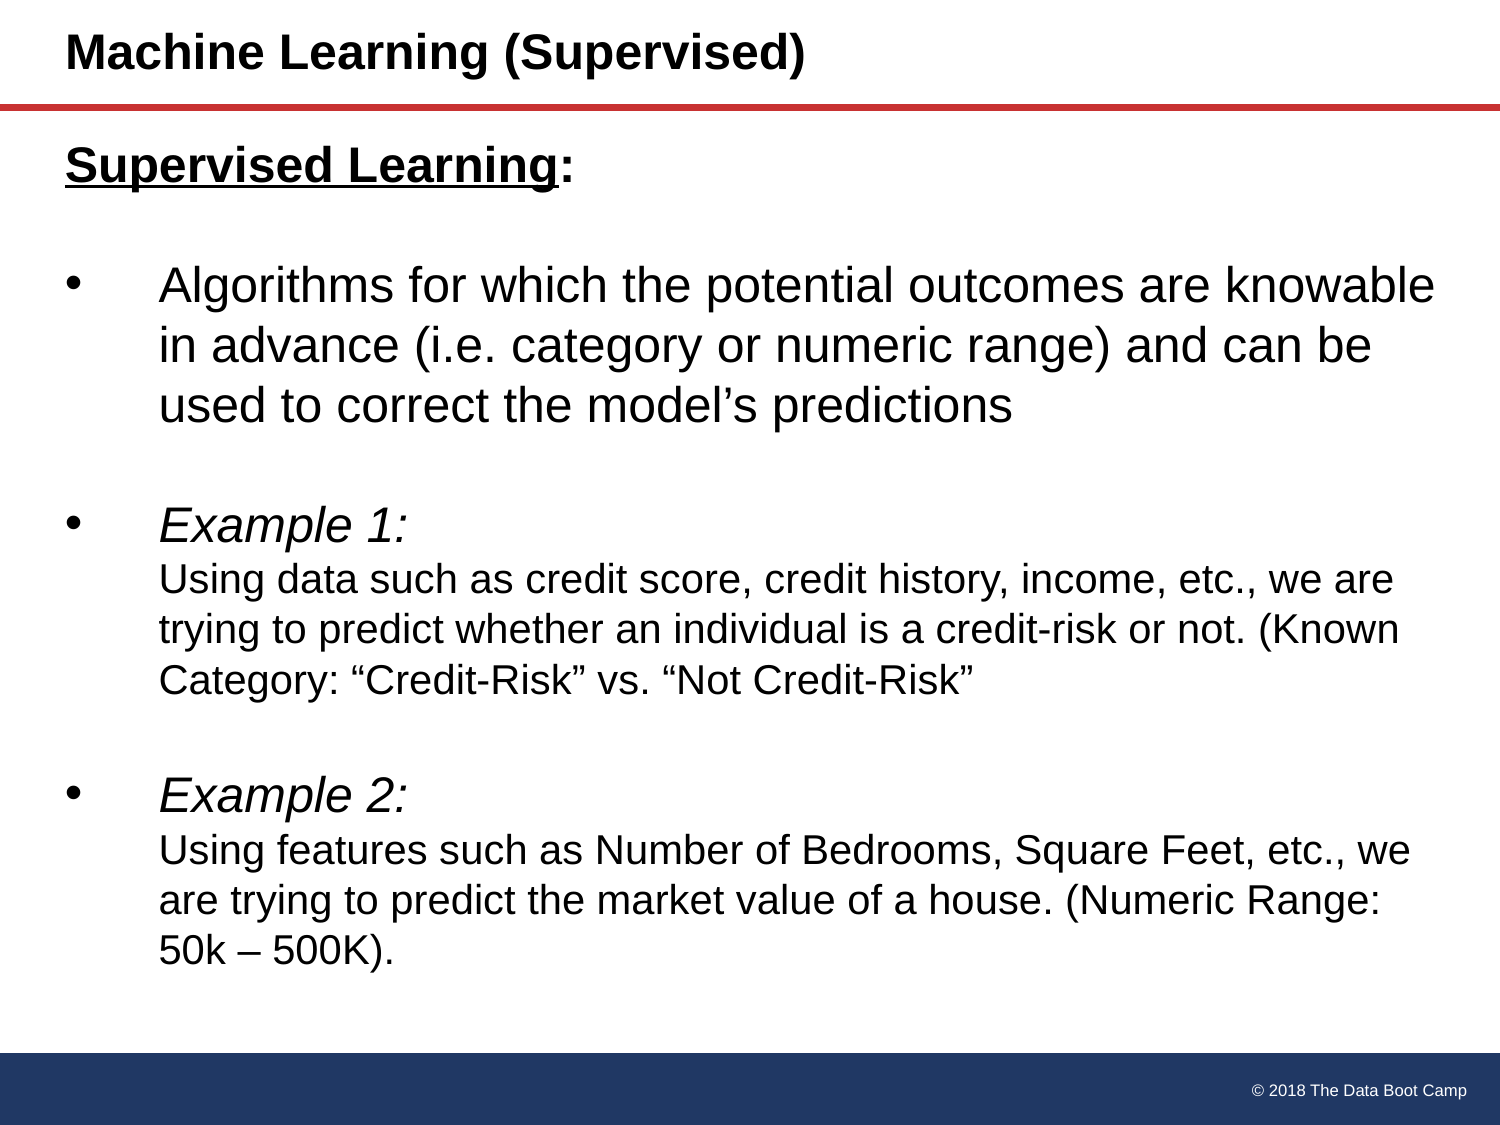

# Machine Learning (Supervised)
Supervised Learning:

Algorithms for which the potential outcomes are knowable in advance (i.e. category or numeric range) and can be used to correct the model’s predictions

Example 1:
Using data such as credit score, credit history, income, etc., we are trying to predict whether an individual is a credit-risk or not. (Known Category: “Credit-Risk” vs. “Not Credit-Risk”

Example 2:
Using features such as Number of Bedrooms, Square Feet, etc., we are trying to predict the market value of a house. (Numeric Range: 50k – 500K).